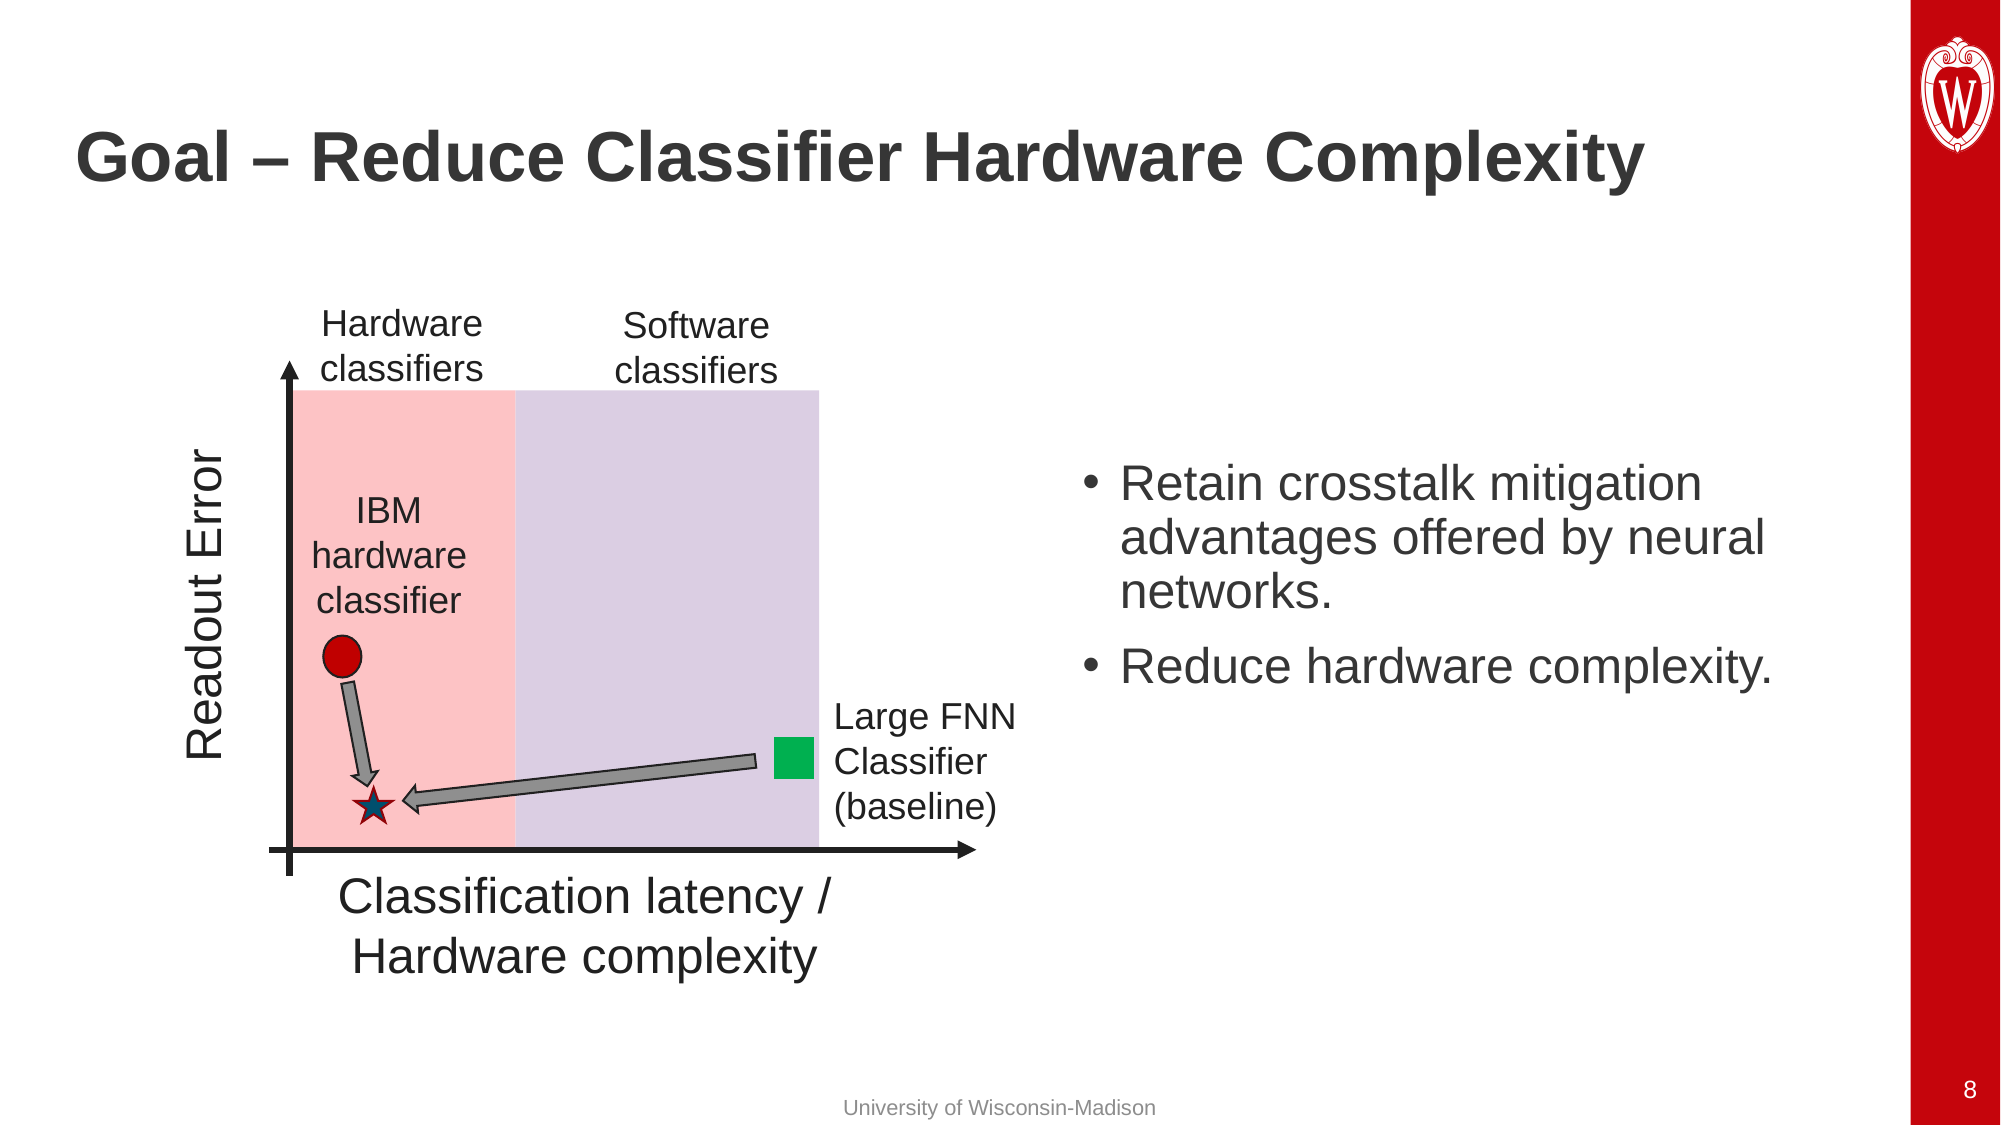

# Goal – Reduce Classifier Hardware Complexity
Hardware classifiers
Software classifiers

IBM hardware classifier
Readout Error

Large FNN Classifier (baseline)

Classification latency /
Hardware complexity
Retain crosstalk mitigation advantages offered by neural networks.
Reduce hardware complexity.
8
University of Wisconsin-Madison